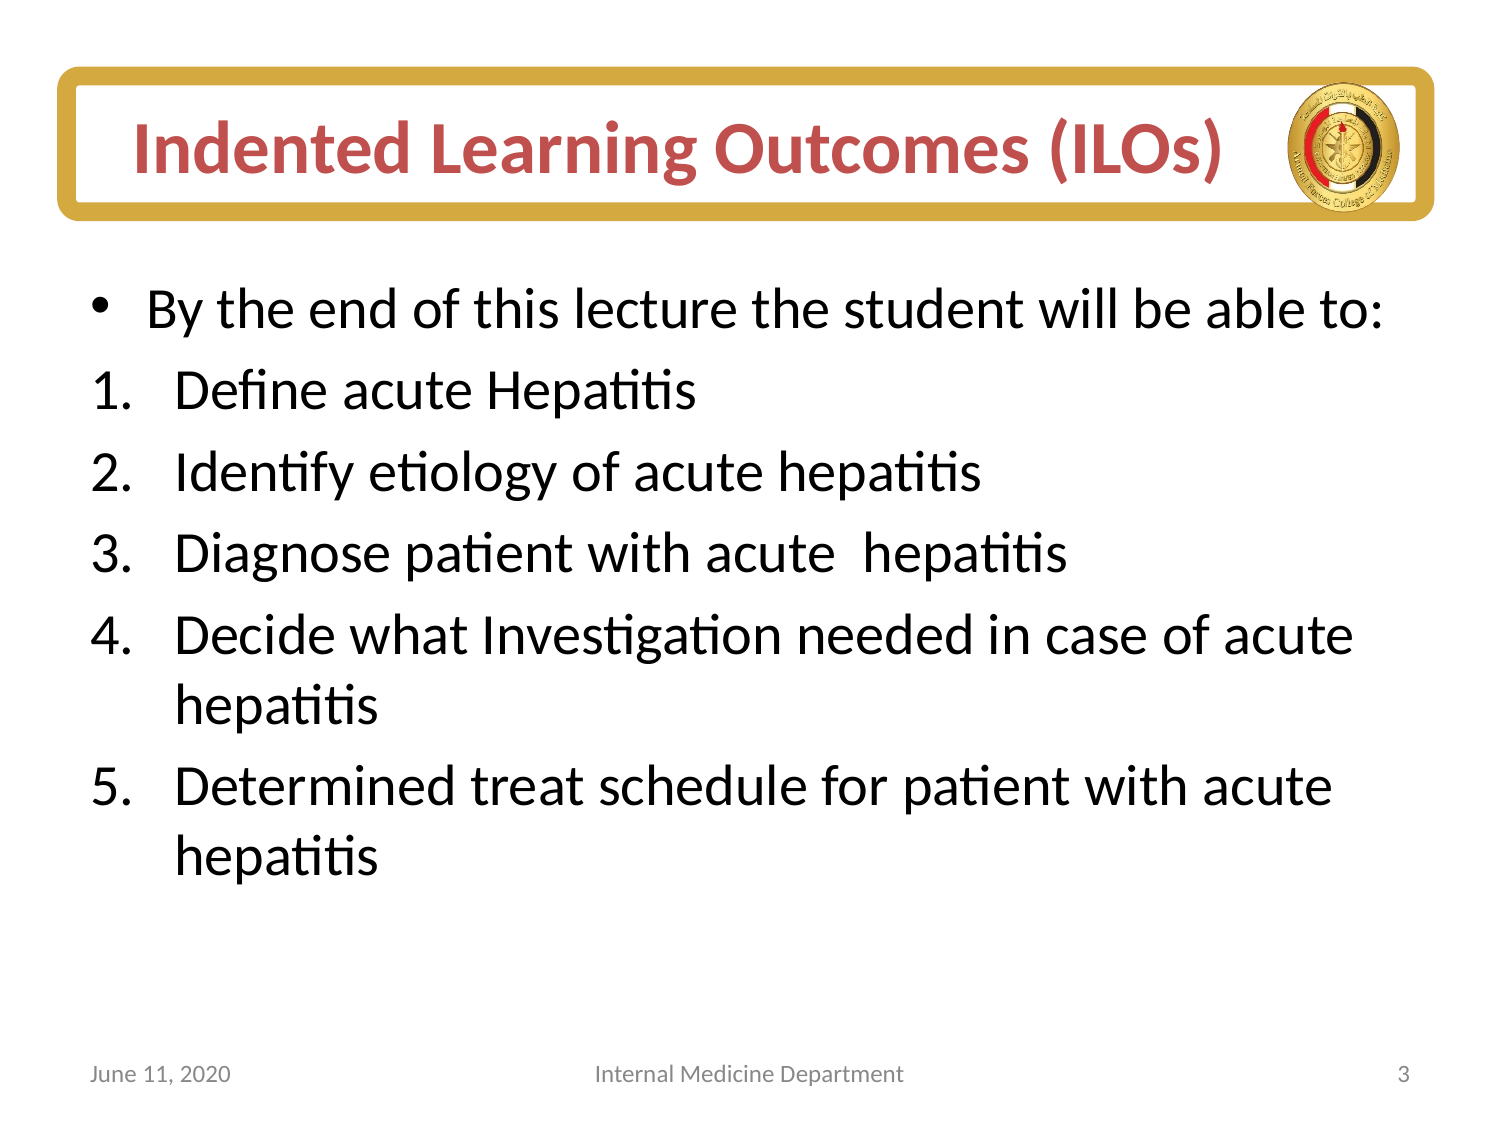

# Indented Learning Outcomes (ILOs)
By the end of this lecture the student will be able to:
Define acute Hepatitis
Identify etiology of acute hepatitis
Diagnose patient with acute  hepatitis
Decide what Investigation needed in case of acute hepatitis
Determined treat schedule for patient with acute hepatitis
June 11, 2020
Internal Medicine Department
3